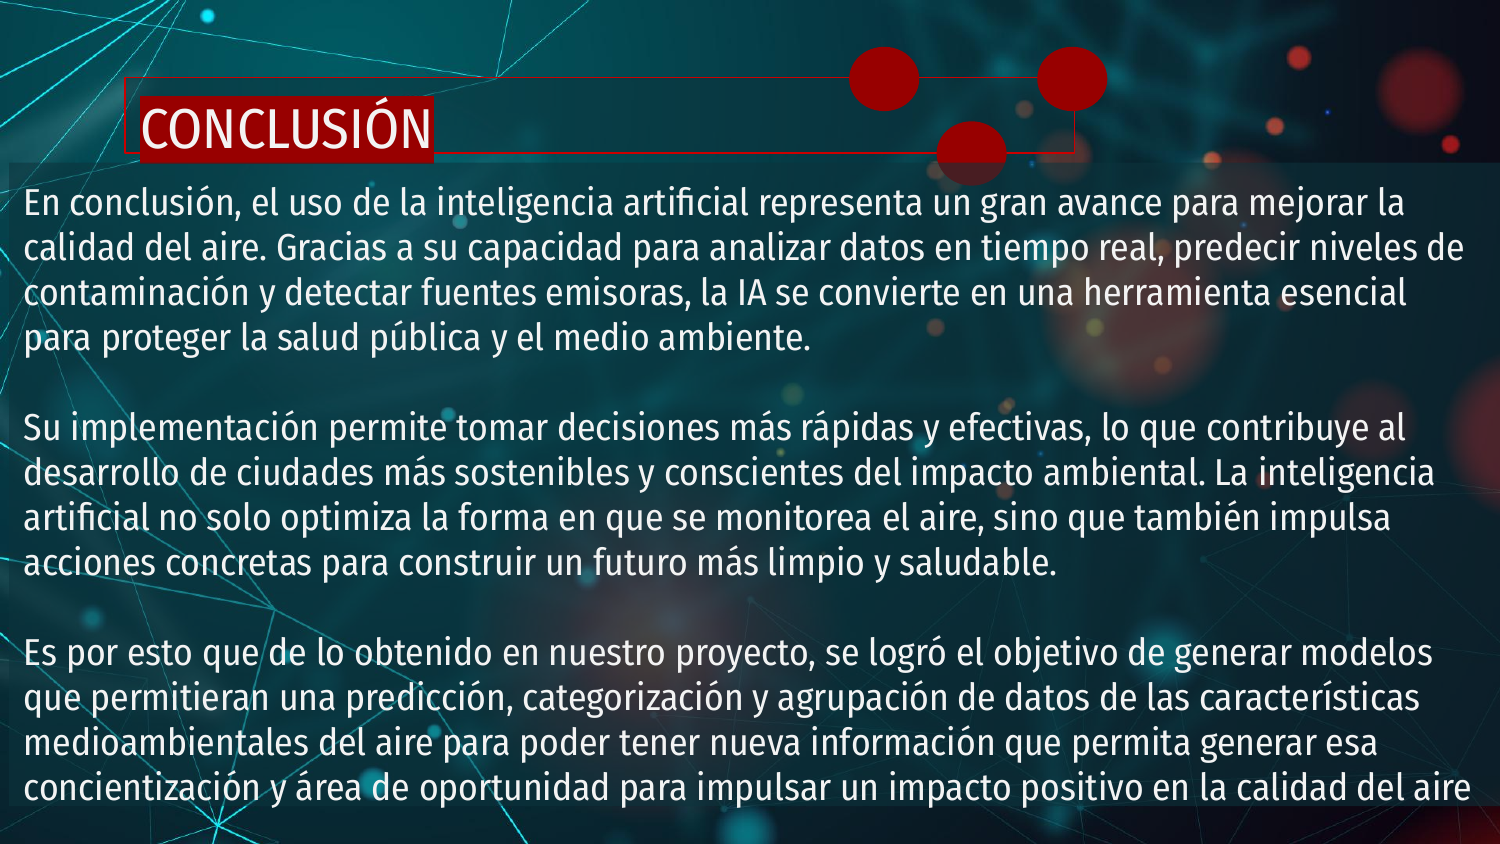

CONCLUSIÓN

En conclusión, el uso de la inteligencia artificial representa un gran avance para mejorar la calidad del aire. Gracias a su capacidad para analizar datos en tiempo real, predecir niveles de contaminación y detectar fuentes emisoras, la IA se convierte en una herramienta esencial para proteger la salud pública y el medio ambiente.

Su implementación permite tomar decisiones más rápidas y efectivas, lo que contribuye al desarrollo de ciudades más sostenibles y conscientes del impacto ambiental. La inteligencia artificial no solo optimiza la forma en que se monitorea el aire, sino que también impulsa acciones concretas para construir un futuro más limpio y saludable.

Es por esto que de lo obtenido en nuestro proyecto, se logró el objetivo de generar modelos que permitieran una predicción, categorización y agrupación de datos de las características medioambientales del aire para poder tener nueva información que permita generar esa concientización y área de oportunidad para impulsar un impacto positivo en la calidad del aire